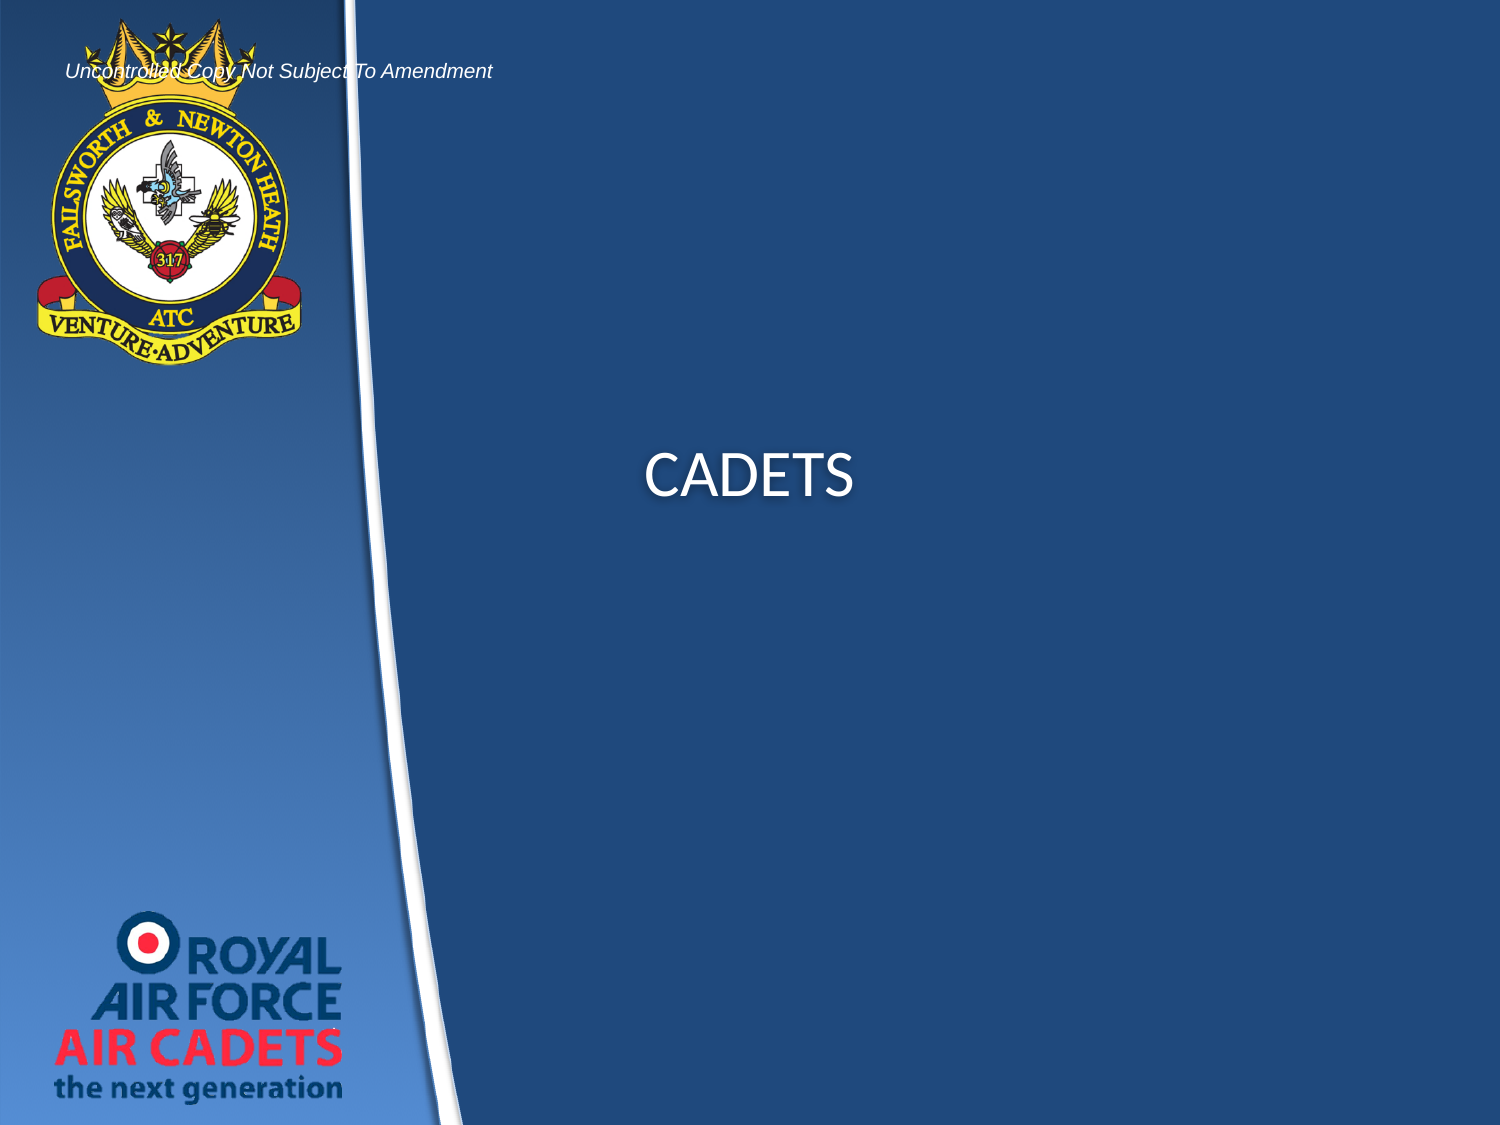

Uncontrolled Copy Not Subject To Amendment

# CADETS